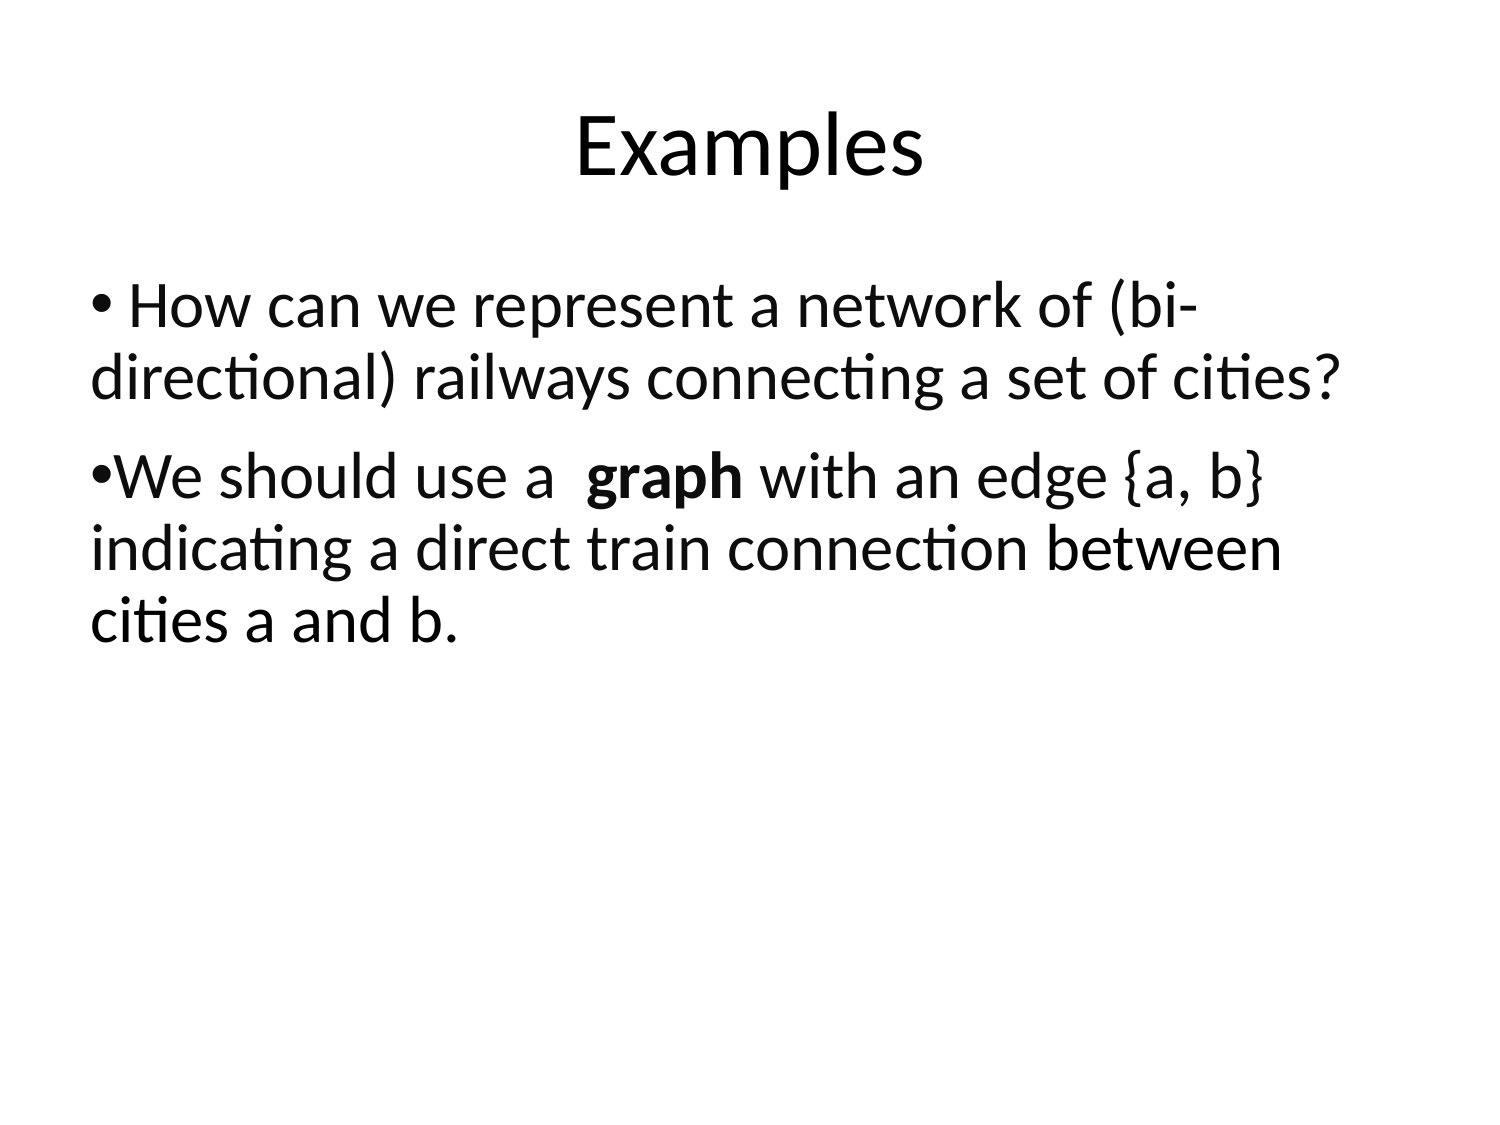

# Examples
 How can we represent a network of (bi-directional) railways connecting a set of cities?
We should use a  graph with an edge {a, b} indicating a direct train connection between cities a and b.